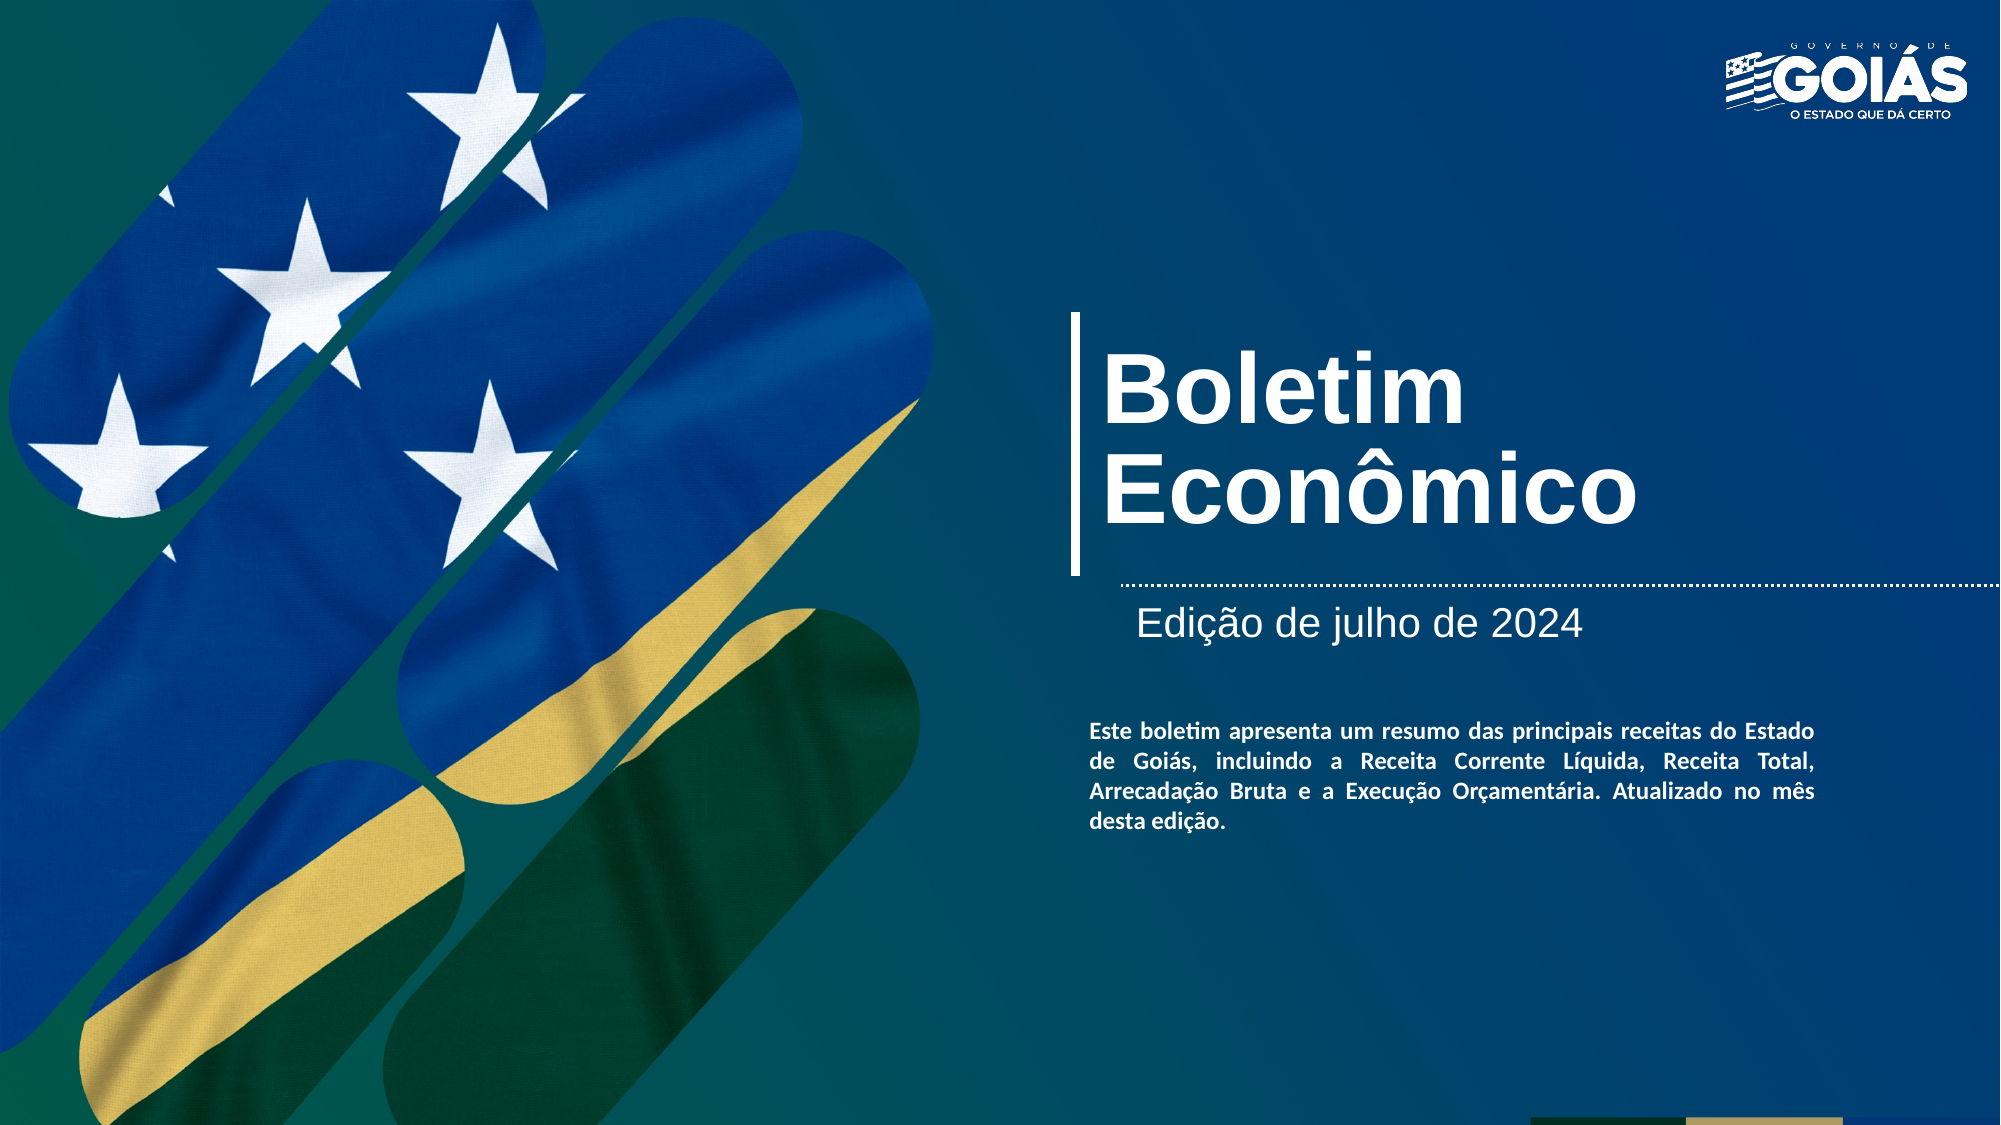

# Boletim Econômico
Edição de julho de 2024